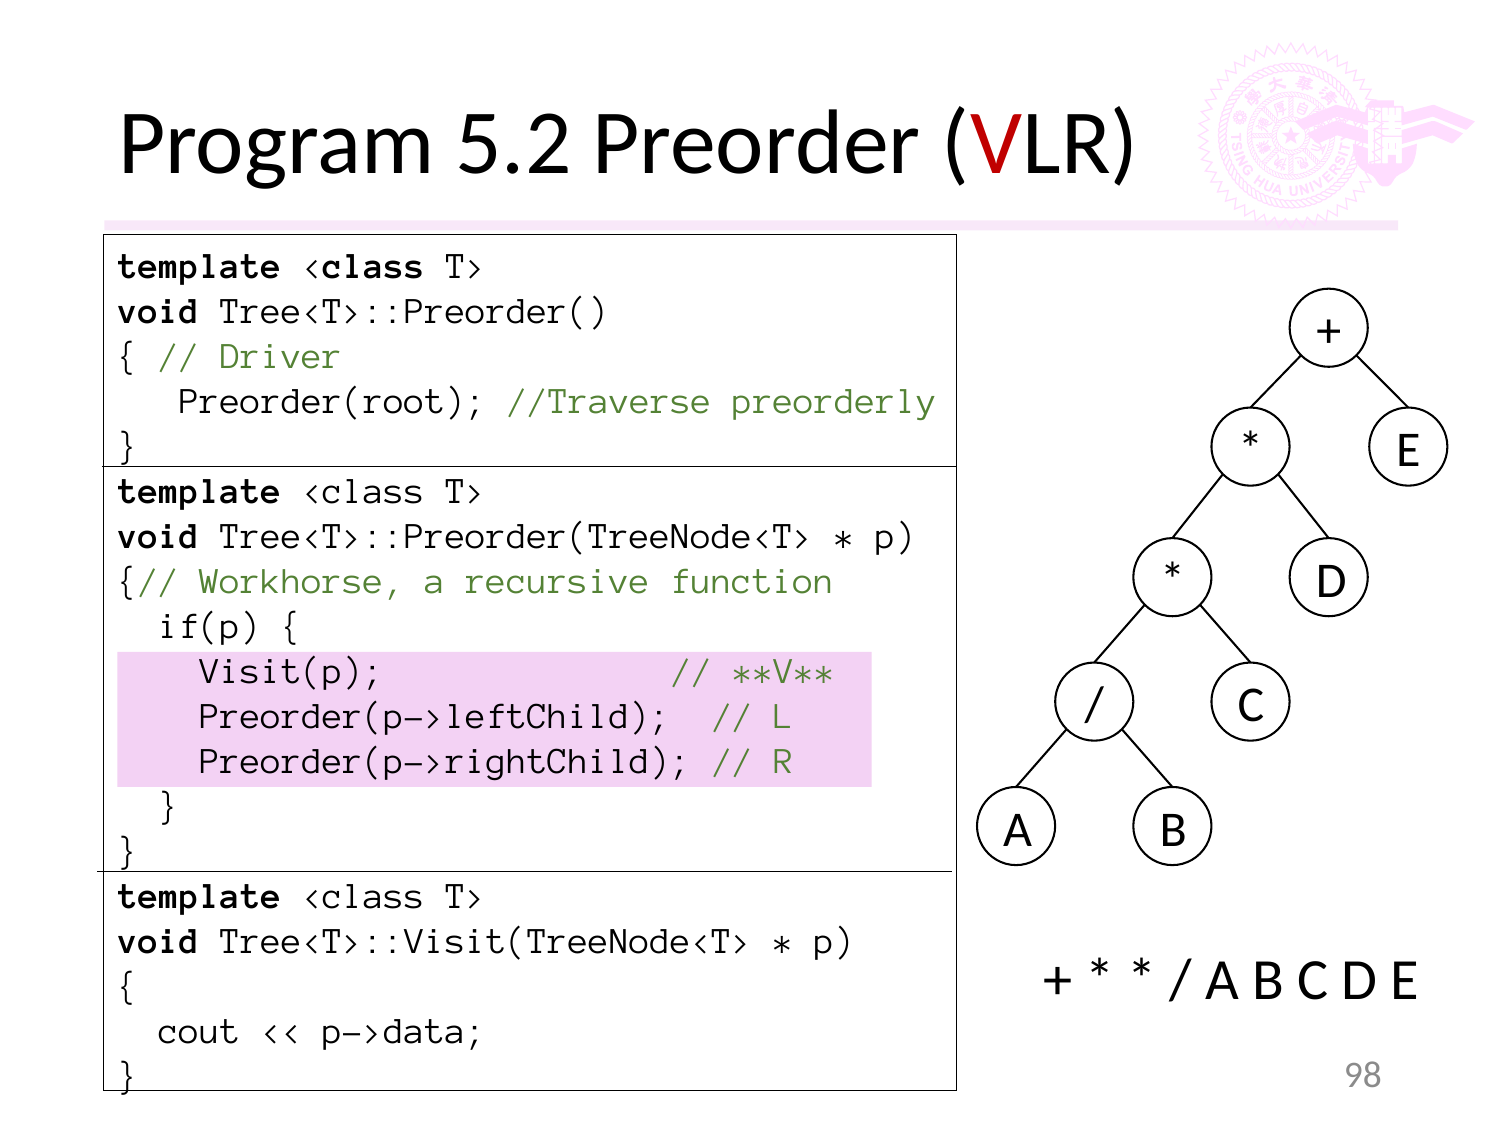

# Program 5.2 Preorder (VLR)
template <class T>
void Tree<T>::Preorder()
{ // Driver
   Preorder(root); //Traverse preorderly
}
template <class T>
void Tree<T>::Preorder(TreeNode<T> * p)
{// Workhorse, a recursive function
  if(p) {
    Visit(p);              // **V**
    Preorder(p->leftChild);  // L
    Preorder(p->rightChild); // R
  }
}
template <class T>
void Tree<T>::Visit(TreeNode<T> * p)
{
  cout << p->data;
}

+
*
E
*
D
/
C
A
B

+ * * / A B C D E
98